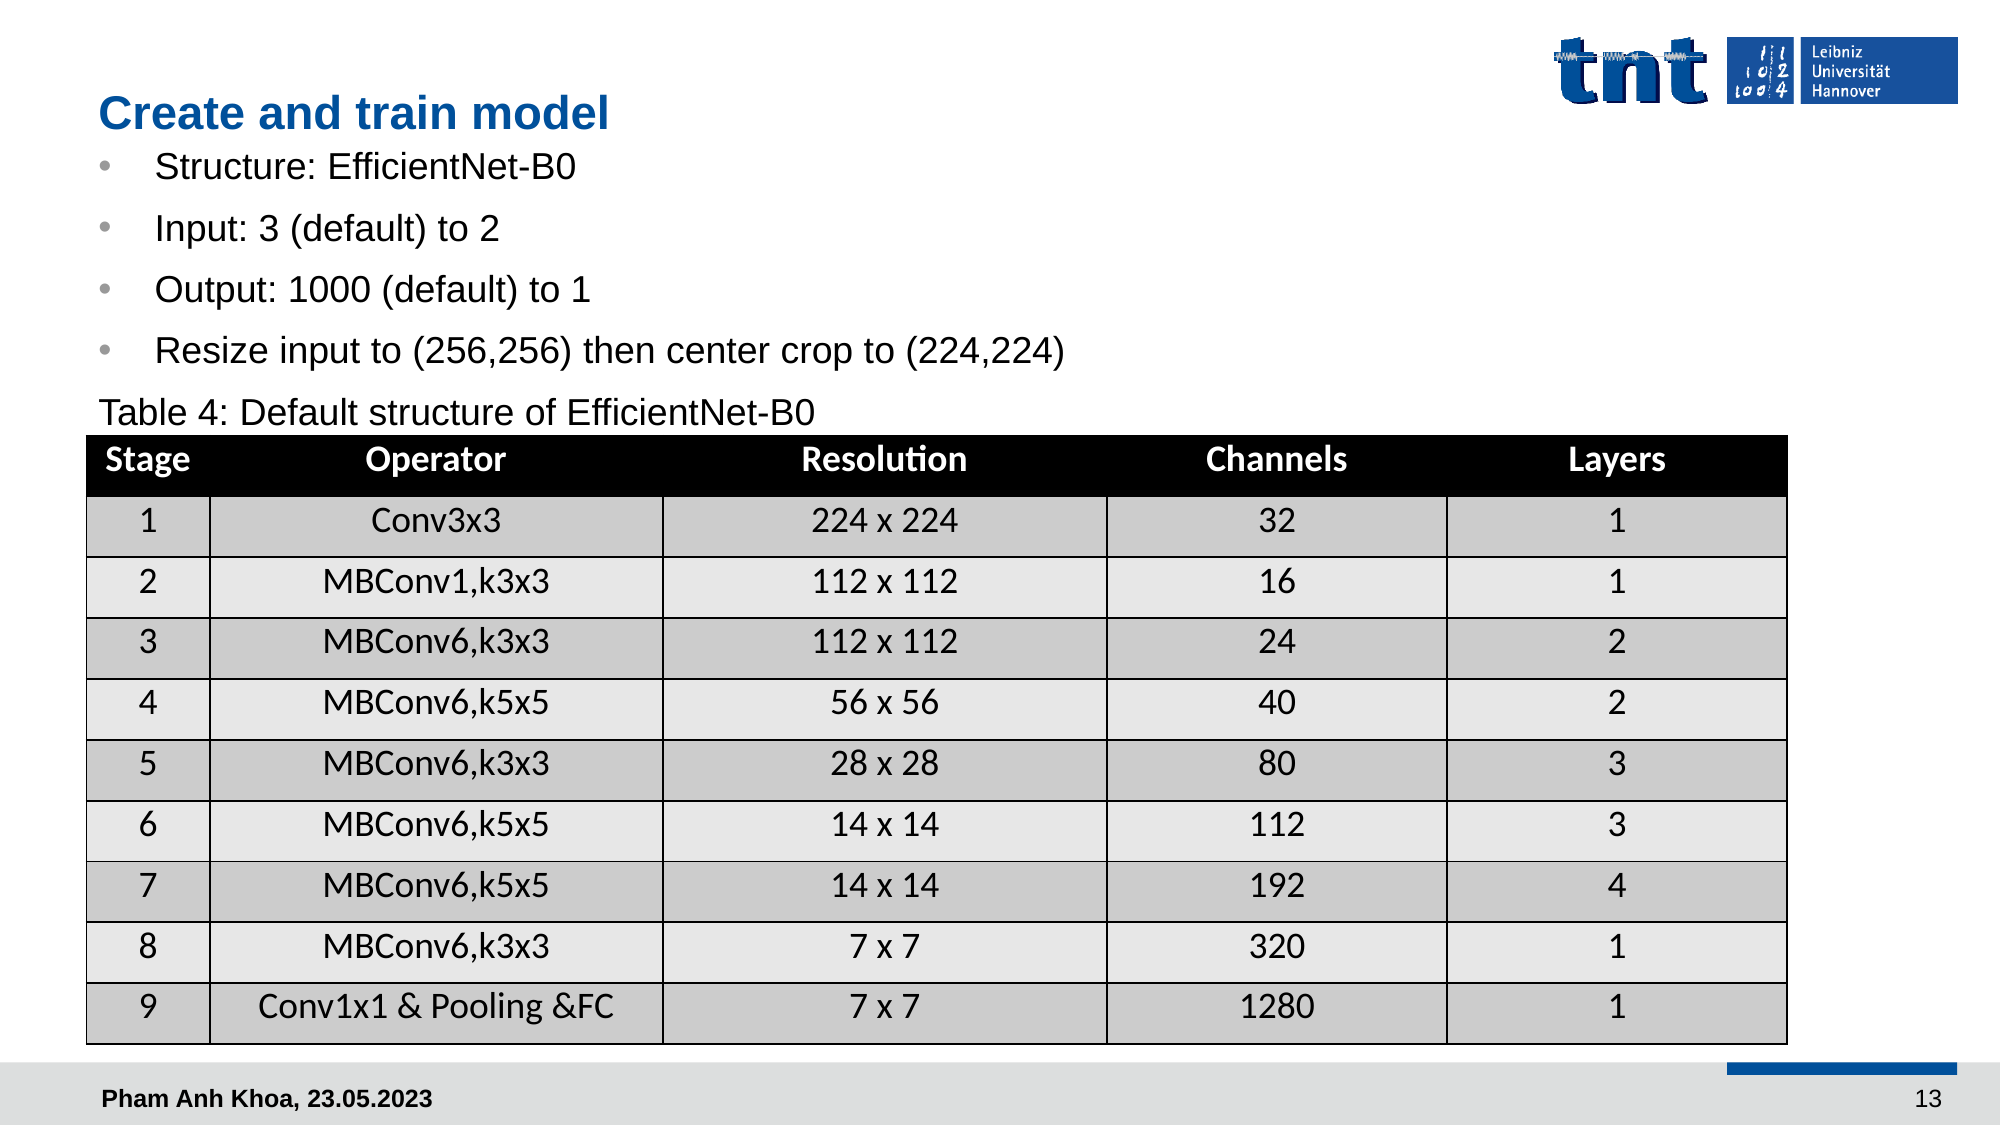

# Create and train model
Structure: EfficientNet-B0
Input: 3 (default) to 2
Output: 1000 (default) to 1
Resize input to (256,256) then center crop to (224,224)
Table 4: Default structure of EfficientNet-B0
| Stage | Operator | Resolution | Channels | Layers |
| --- | --- | --- | --- | --- |
| 1 | Conv3x3 | 224 x 224 | 32 | 1 |
| 2 | MBConv1,k3x3 | 112 x 112 | 16 | 1 |
| 3 | MBConv6,k3x3 | 112 x 112 | 24 | 2 |
| 4 | MBConv6,k5x5 | 56 x 56 | 40 | 2 |
| 5 | MBConv6,k3x3 | 28 x 28 | 80 | 3 |
| 6 | MBConv6,k5x5 | 14 x 14 | 112 | 3 |
| 7 | MBConv6,k5x5 | 14 x 14 | 192 | 4 |
| 8 | MBConv6,k3x3 | 7 x 7 | 320 | 1 |
| 9 | Conv1x1 & Pooling &FC | 7 x 7 | 1280 | 1 |
Pham Anh Khoa, 23.05.2023